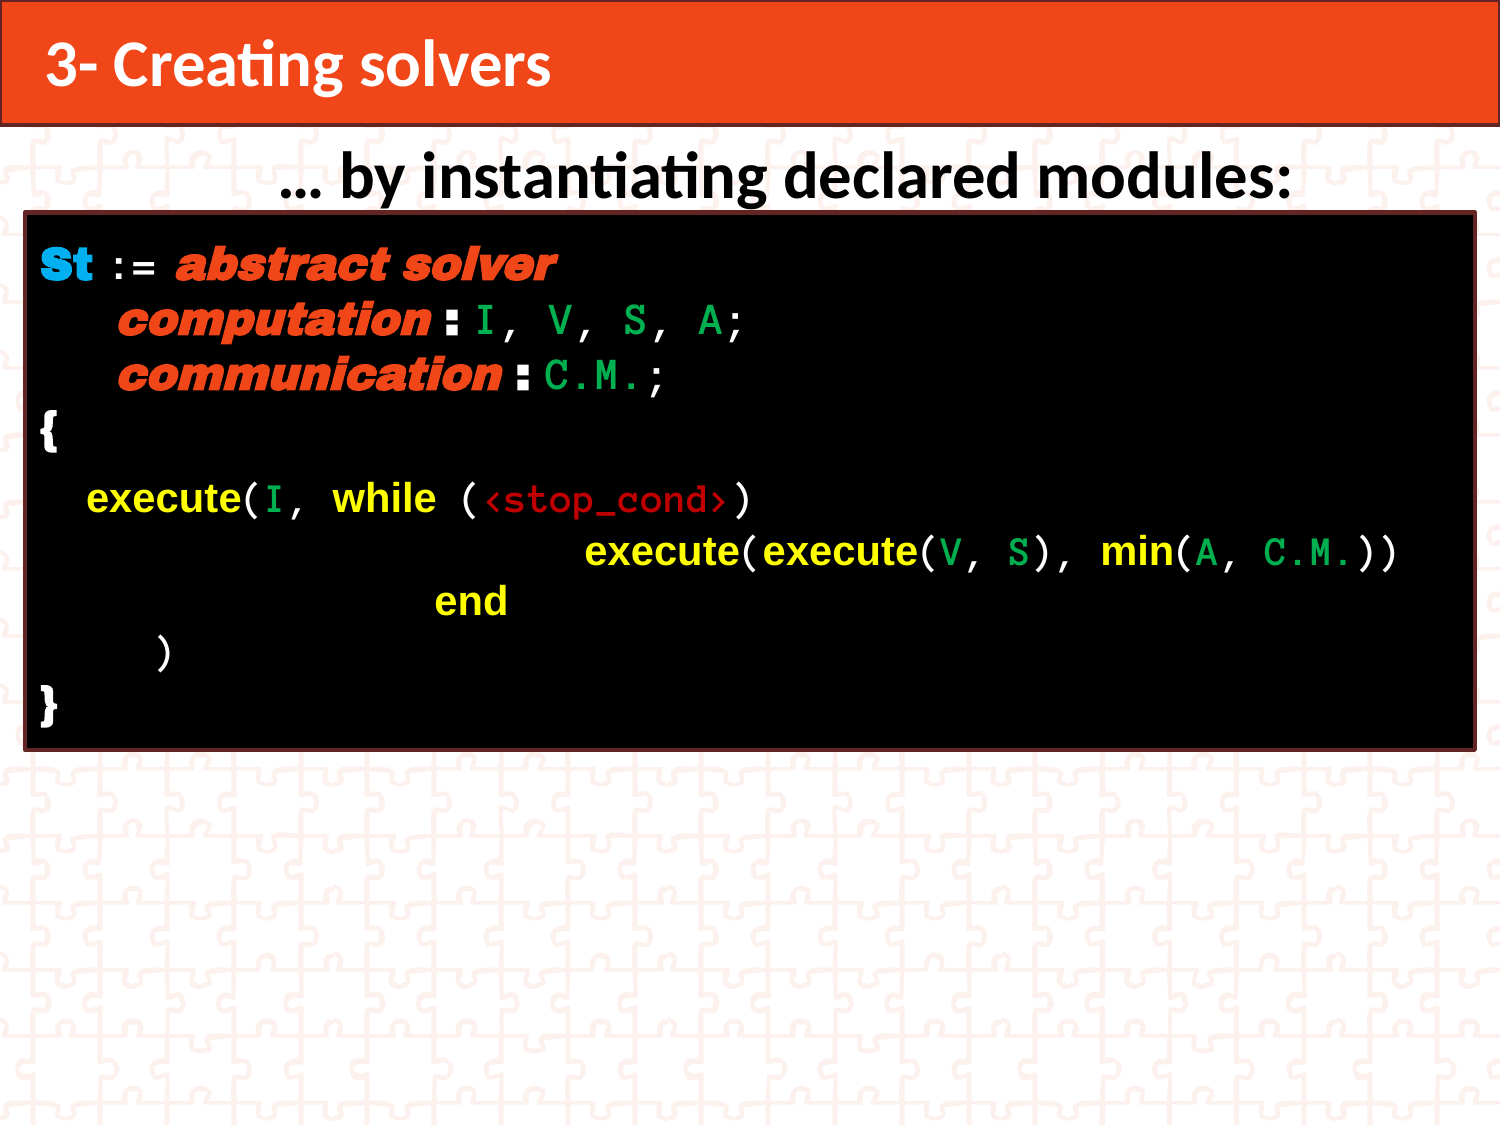

3- Creating solvers
… by instantiating declared modules:

St := abstract solver
	computation : I, V, S, A;
	communication : C.M.;
{
	execute(I, while (<stop_cond>)
				execute(execute(V, S), min(A, C.M.))
			end
	   )
}